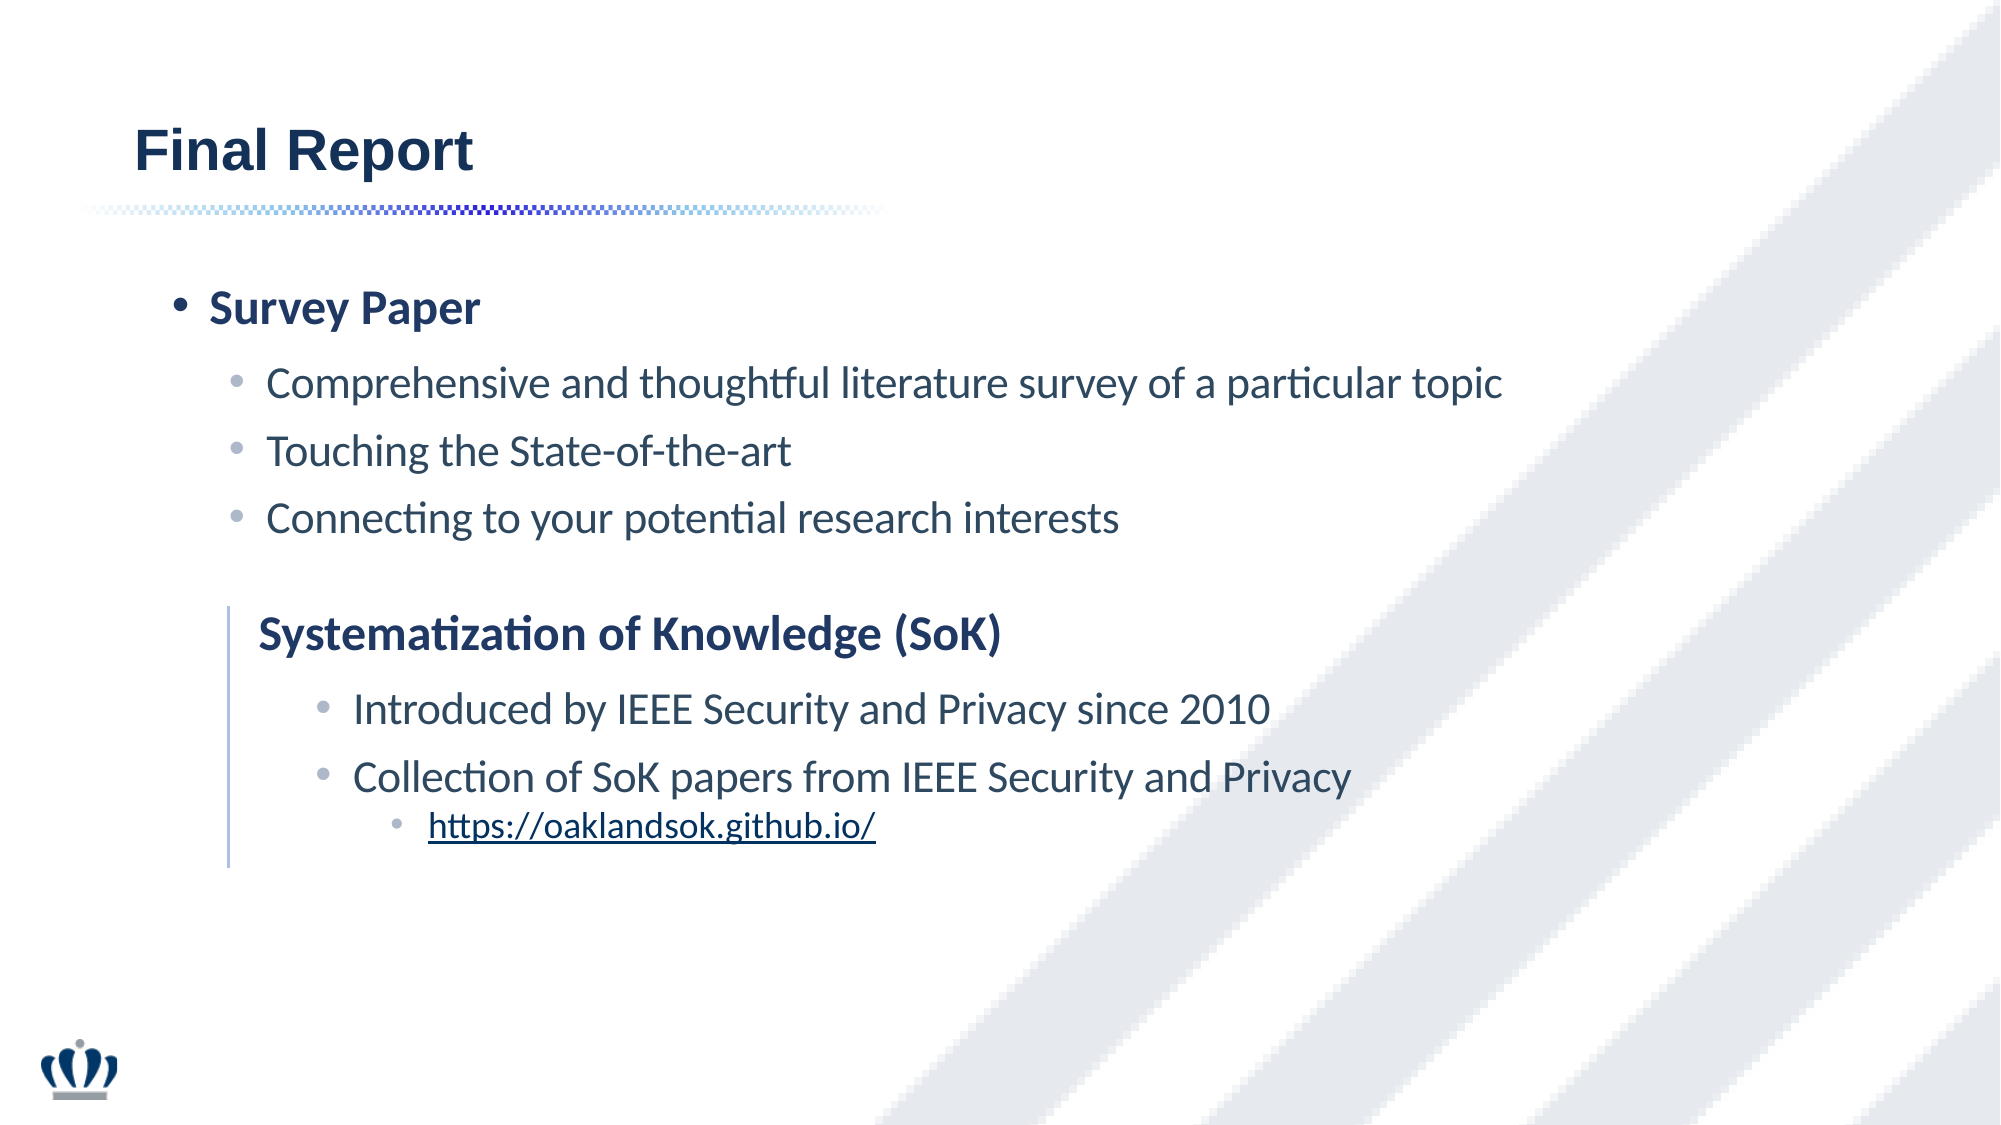

Final Report
Survey Paper
Comprehensive and thoughtful literature survey of a particular topic
Touching the State-of-the-art
Connecting to your potential research interests
Systematization of Knowledge (SoK)
Introduced by IEEE Security and Privacy since 2010
Collection of SoK papers from IEEE Security and Privacy
https://oaklandsok.github.io/